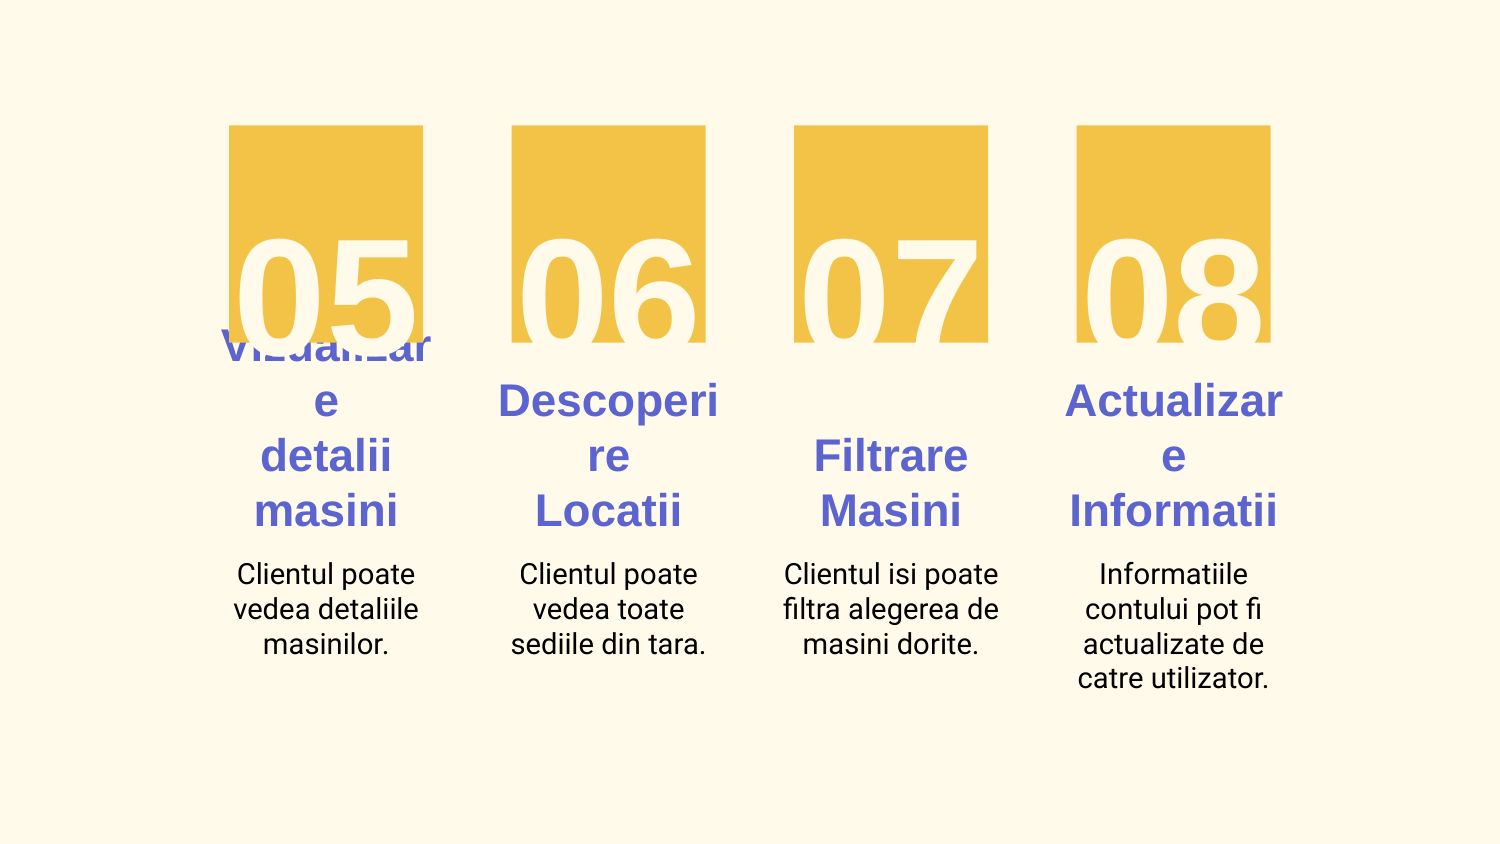

05
06
07
08
# Vizualizare detalii masini
Descoperire
Locatii
Filtrare
Masini
Actualizare Informatii
Clientul poate vedea detaliile masinilor.
Clientul poate vedea toate sediile din tara.
Clientul isi poate filtra alegerea de masini dorite.

Informatiile contului pot fi actualizate de catre utilizator.